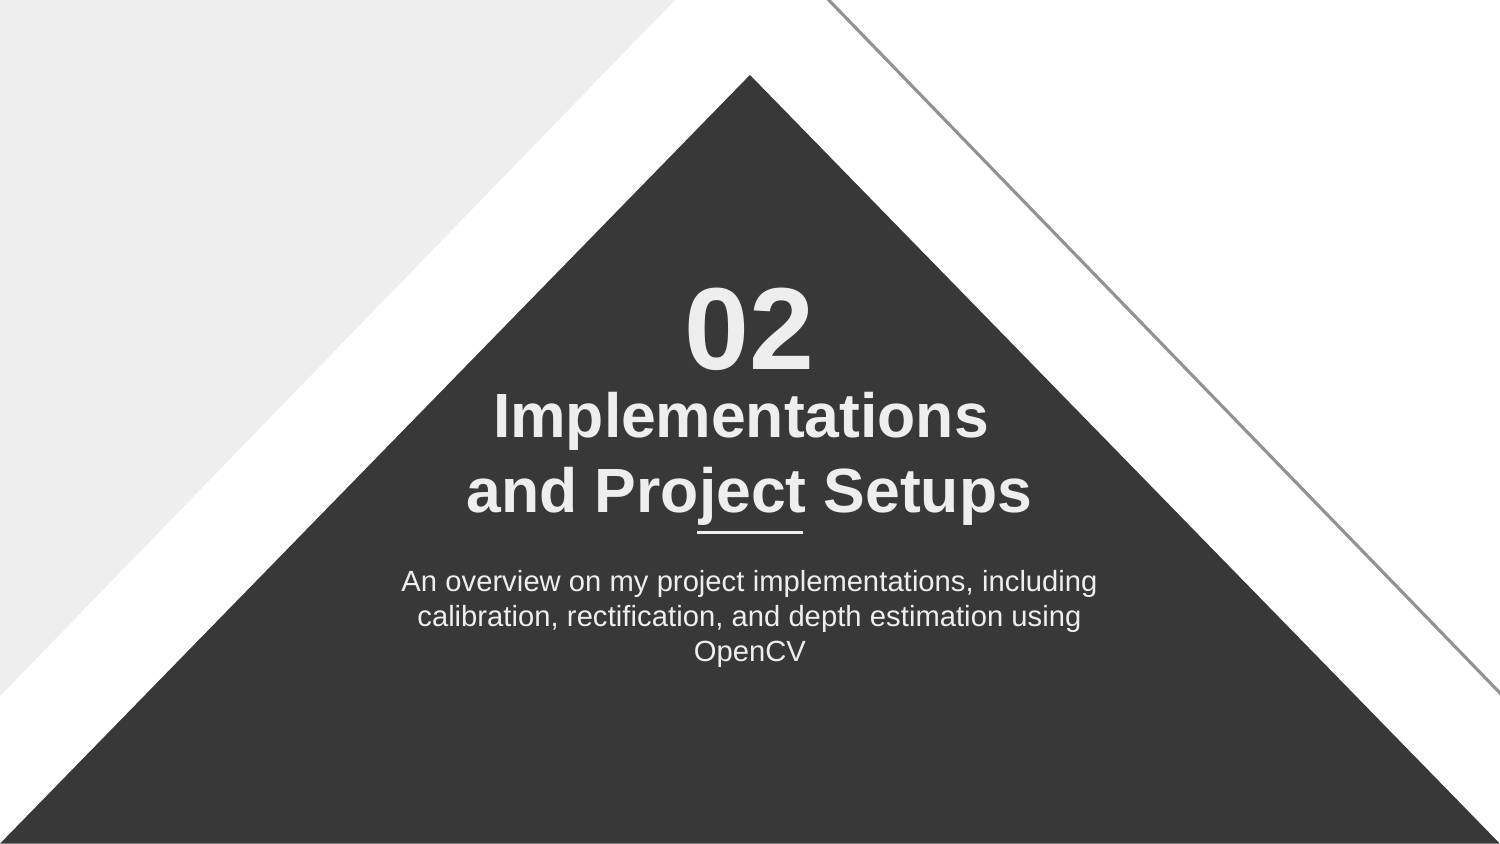

02
# Implementations and Project Setups
An overview on my project implementations, including calibration, rectification, and depth estimation using OpenCV